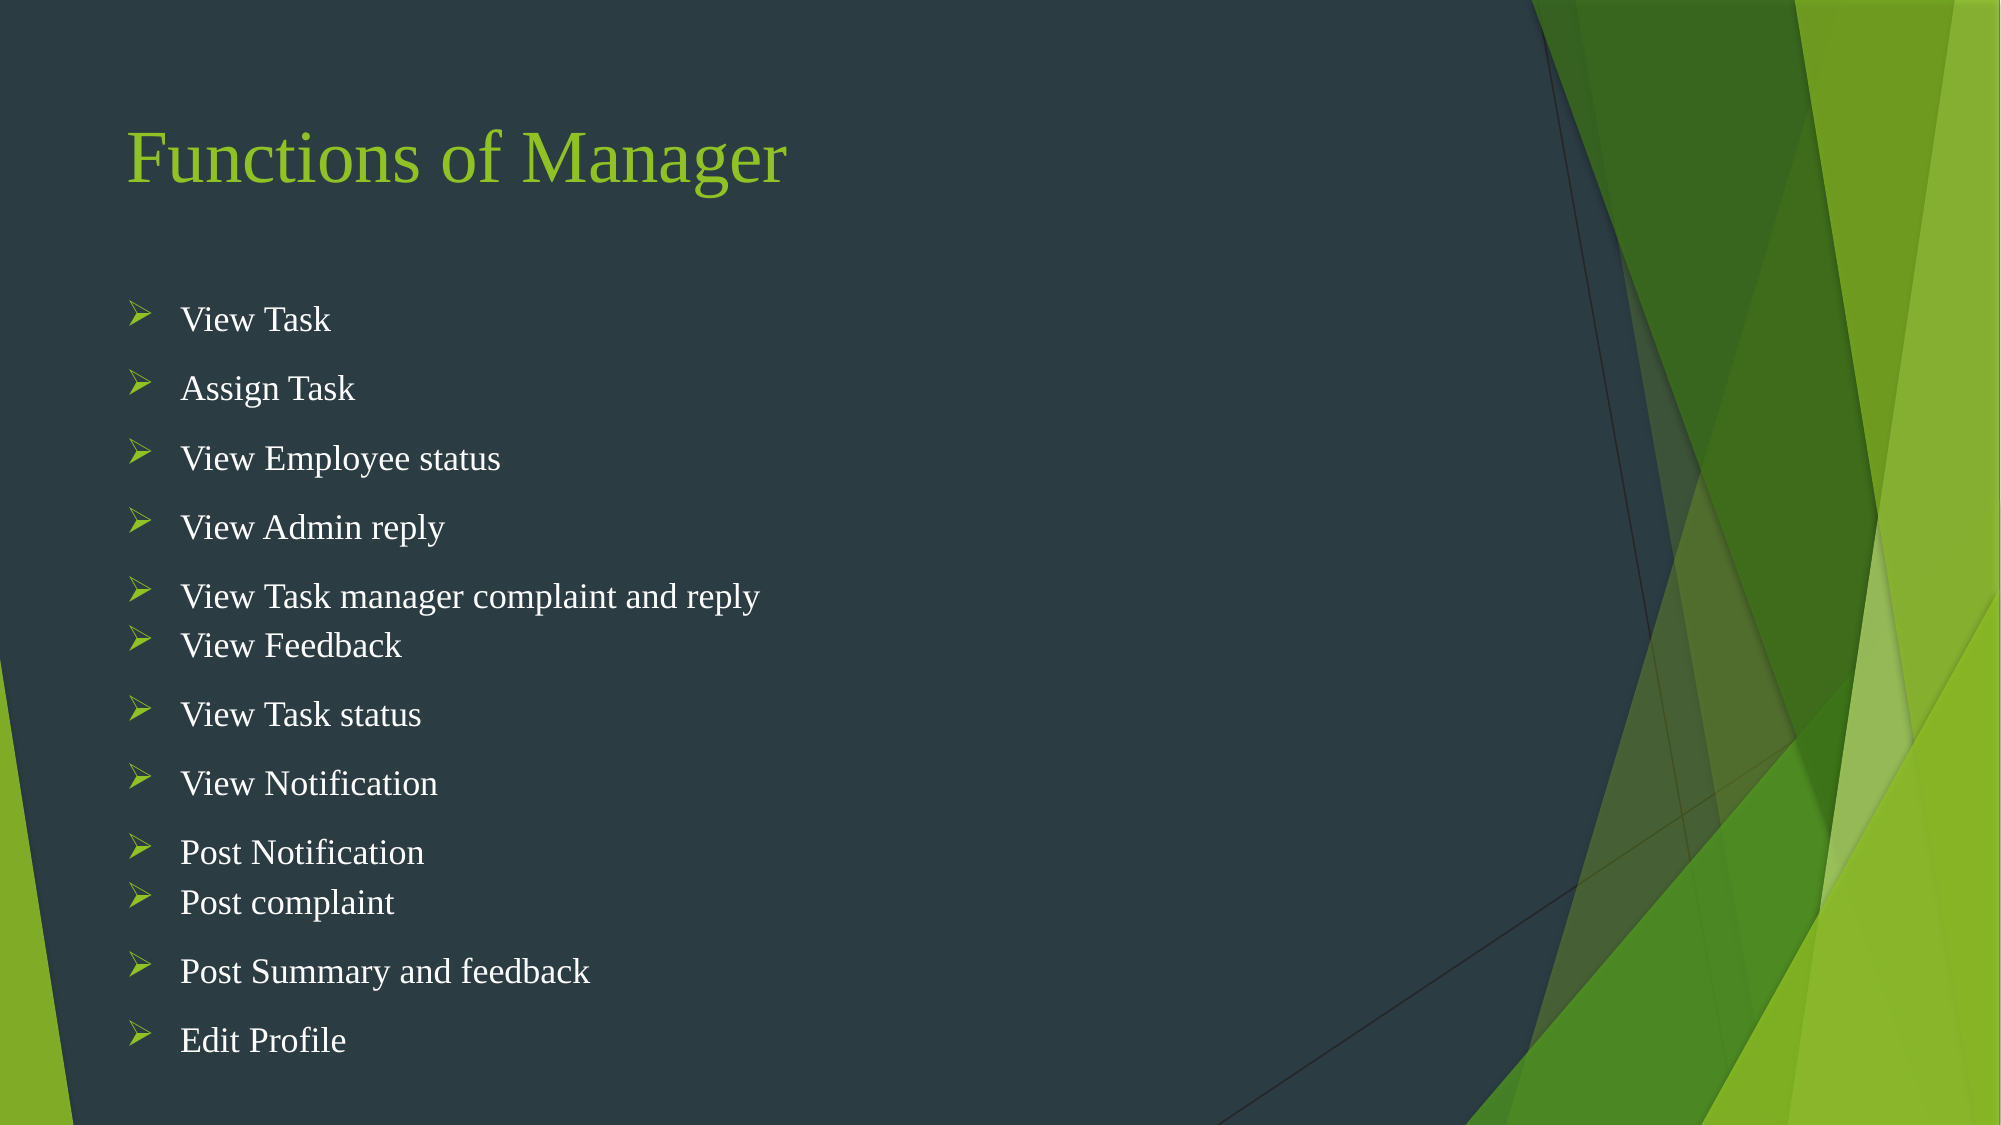

# Functions of Manager
View Task
Assign Task
View Employee status
View Admin reply
View Task manager complaint and reply
View Feedback
View Task status
View Notification
Post Notification
Post complaint
Post Summary and feedback
Edit Profile